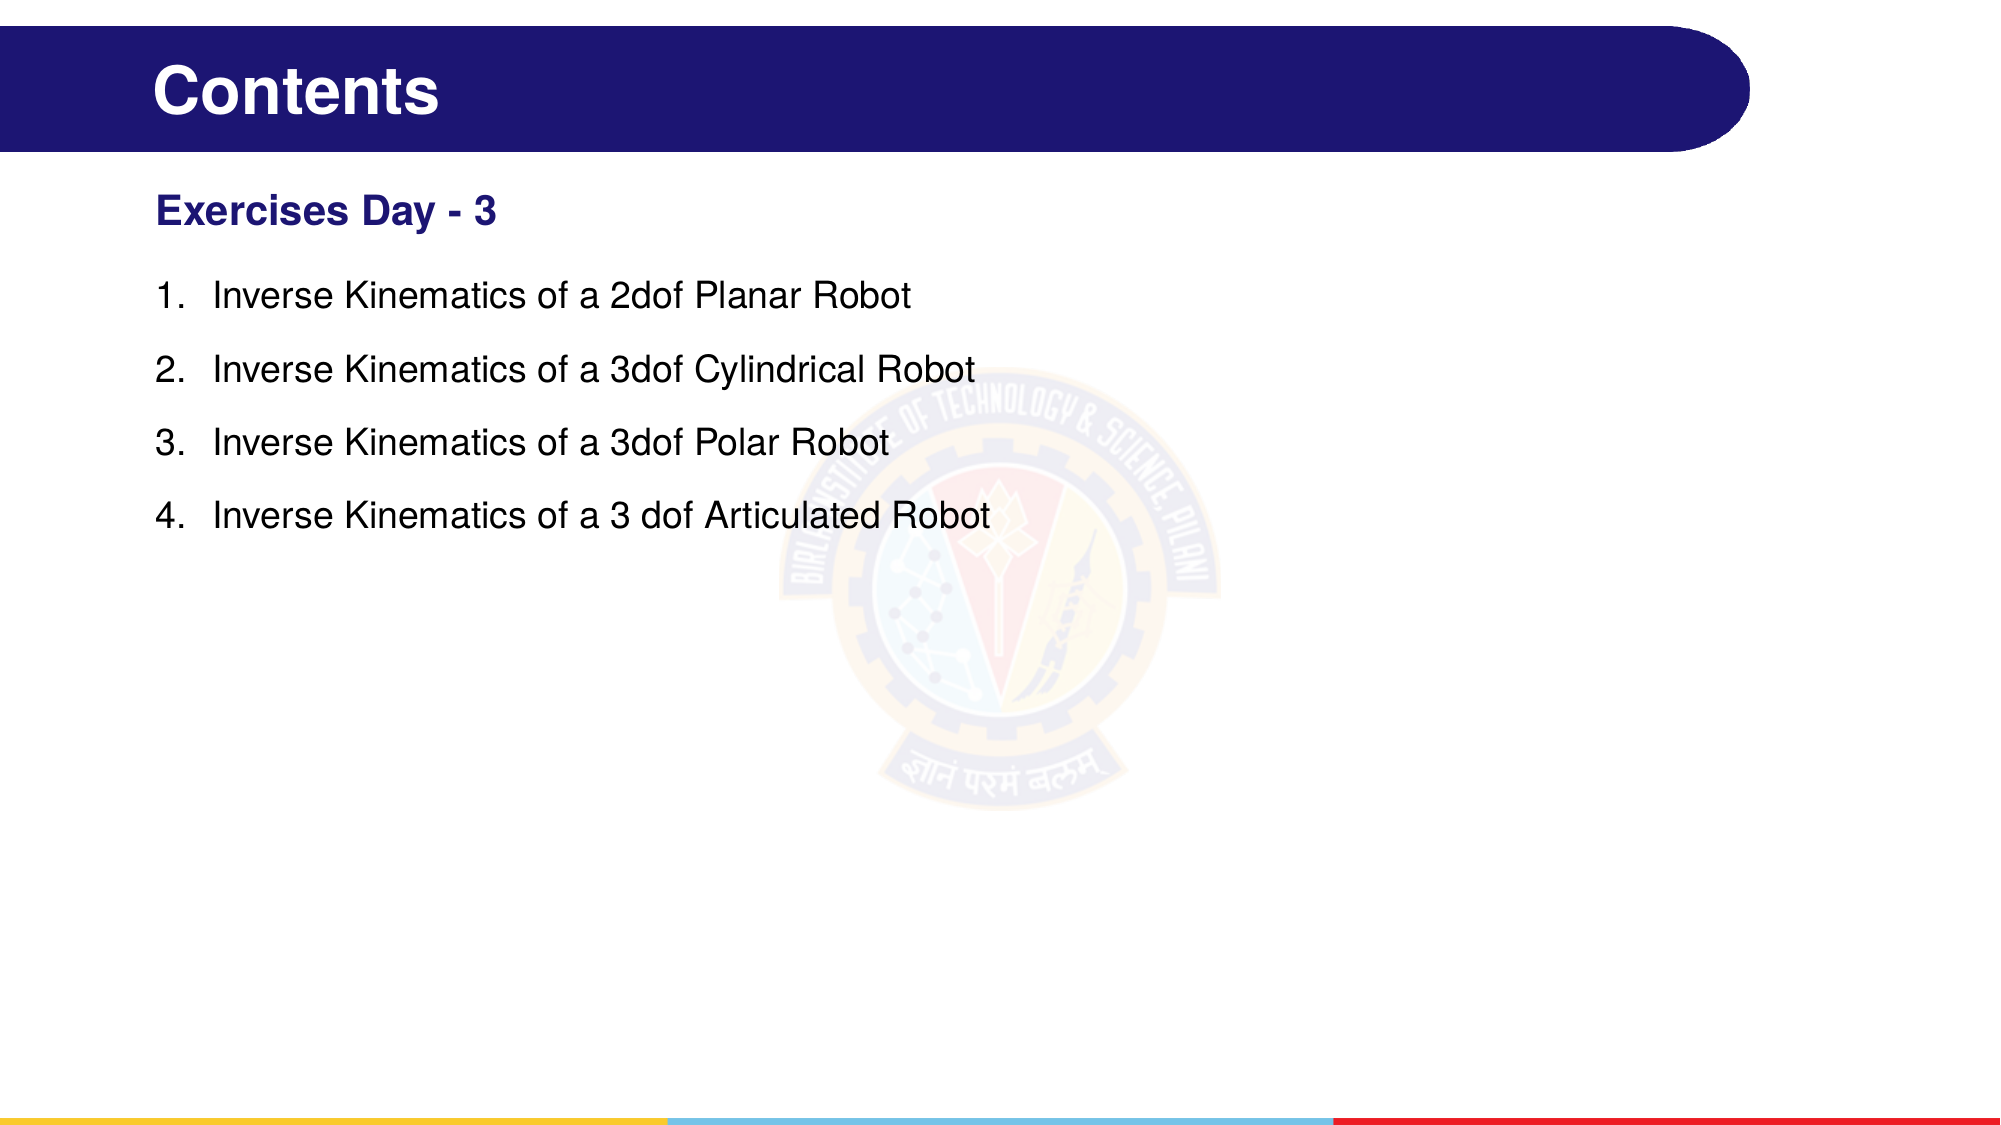

# Contents
Exercises Day - 3
Inverse Kinematics of a 2dof Planar Robot
Inverse Kinematics of a 3dof Cylindrical Robot
Inverse Kinematics of a 3dof Polar Robot
Inverse Kinematics of a 3 dof Articulated Robot